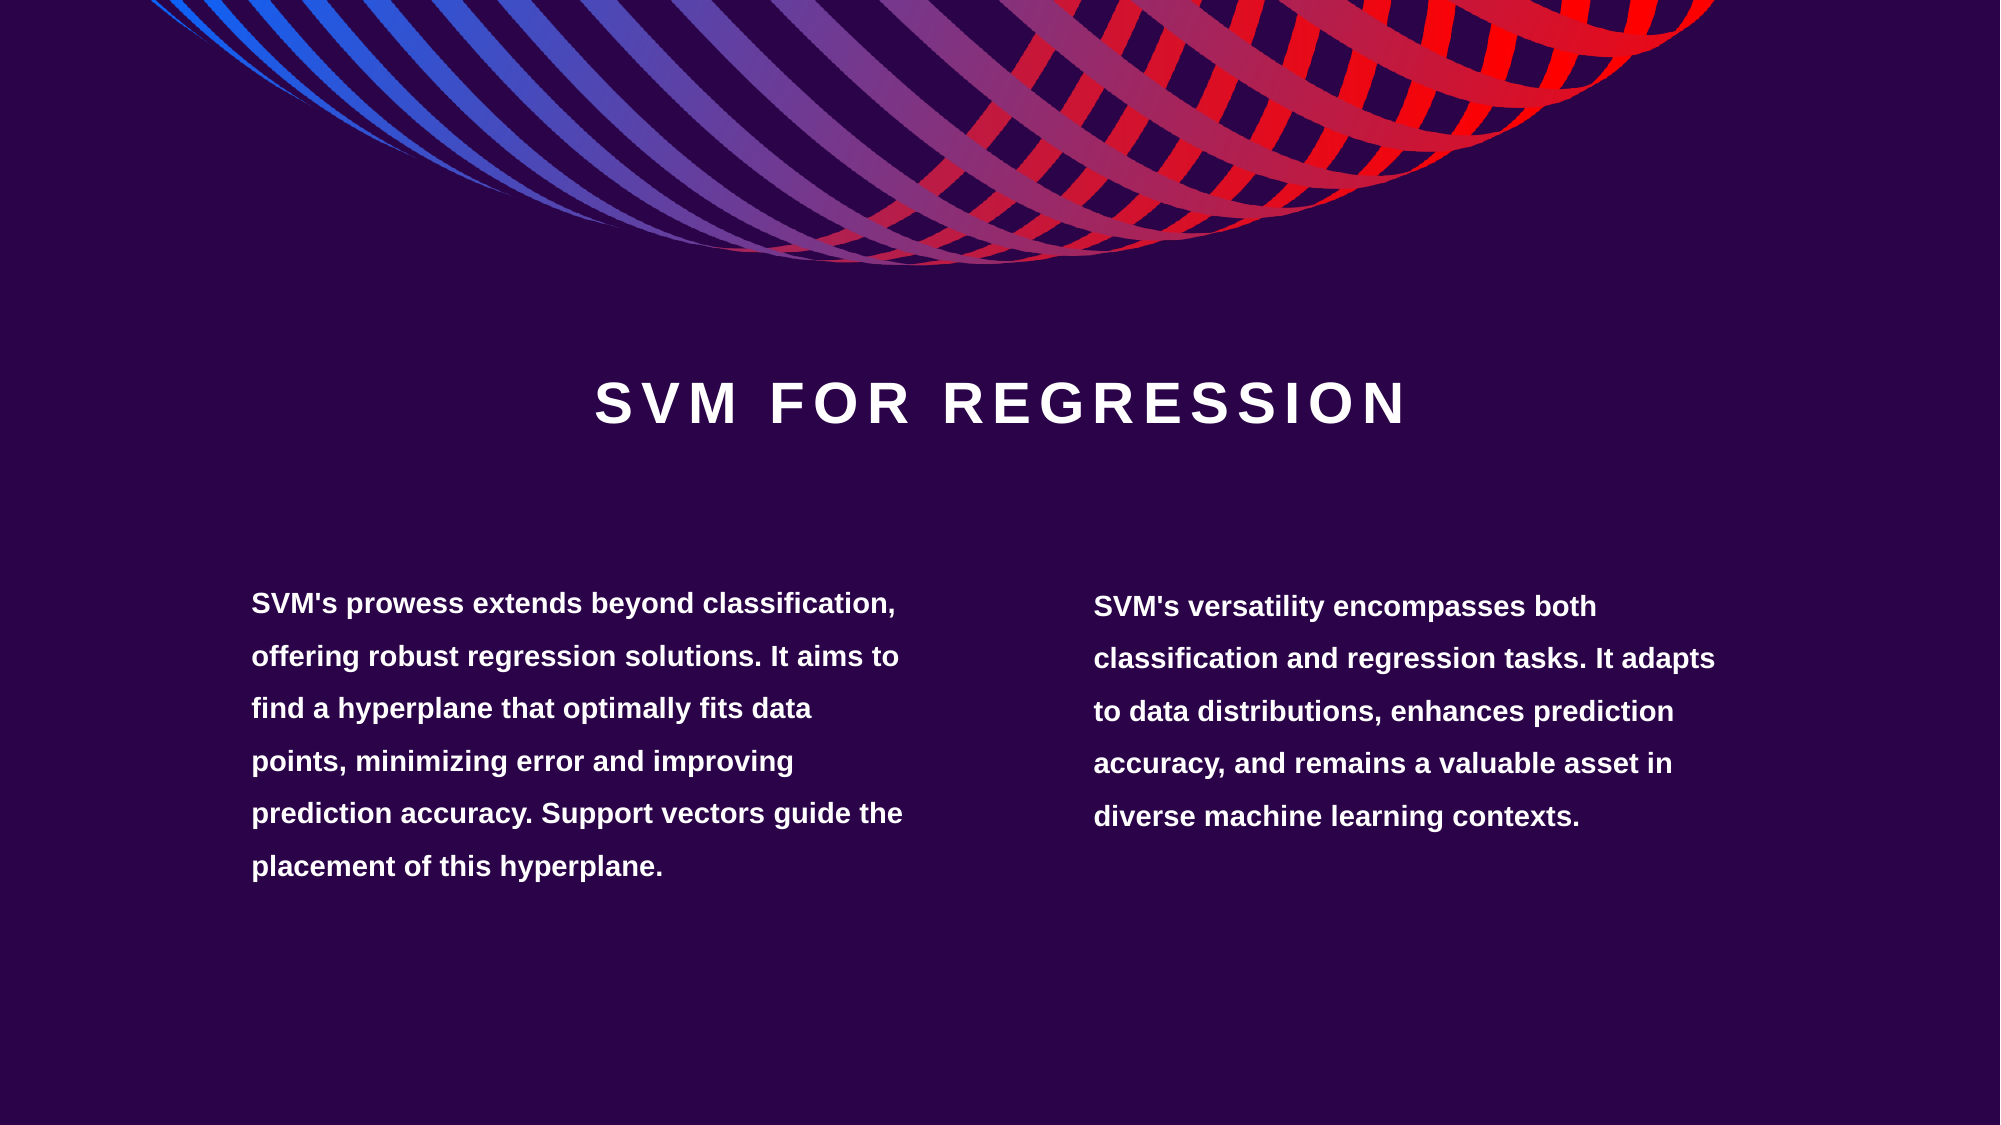

# SVM for Regression
SVM's prowess extends beyond classification, offering robust regression solutions. It aims to find a hyperplane that optimally fits data points, minimizing error and improving prediction accuracy. Support vectors guide the placement of this hyperplane.
SVM's versatility encompasses both classification and regression tasks. It adapts to data distributions, enhances prediction accuracy, and remains a valuable asset in diverse machine learning contexts.